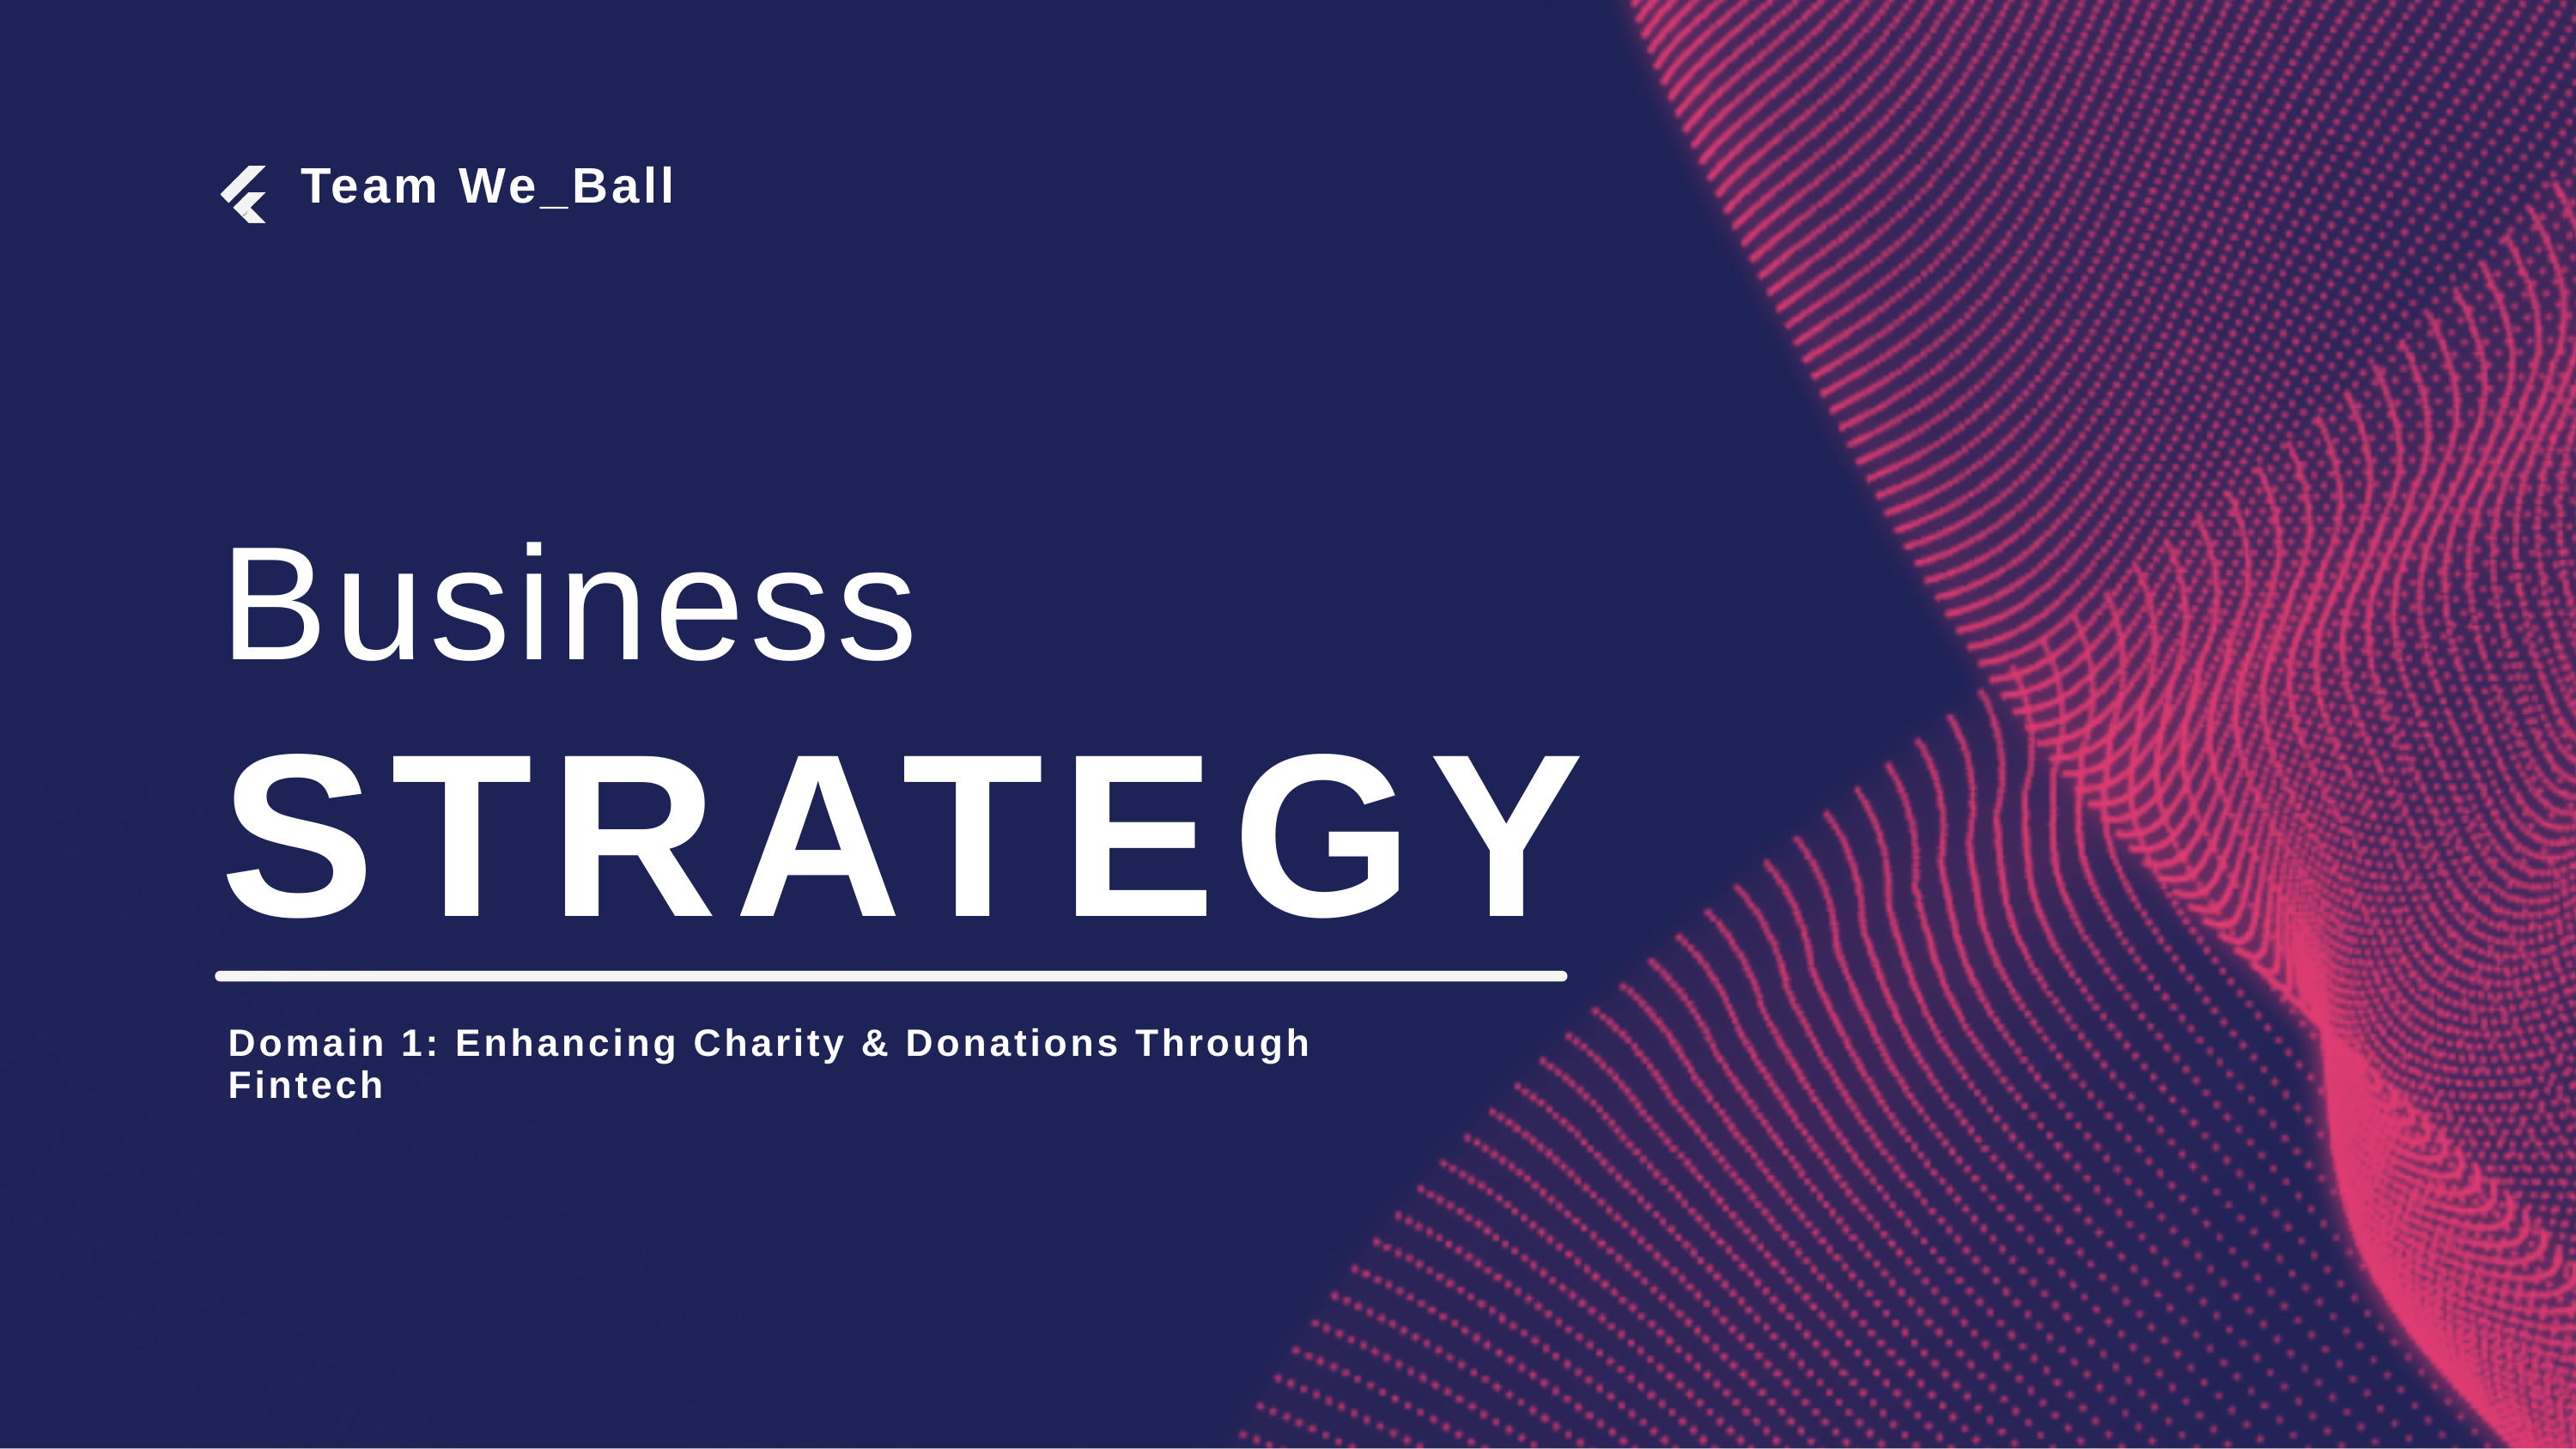

Team We_Ball

Business
STRATEGY

Domain 1: Enhancing Charity & Donations Through Fintech